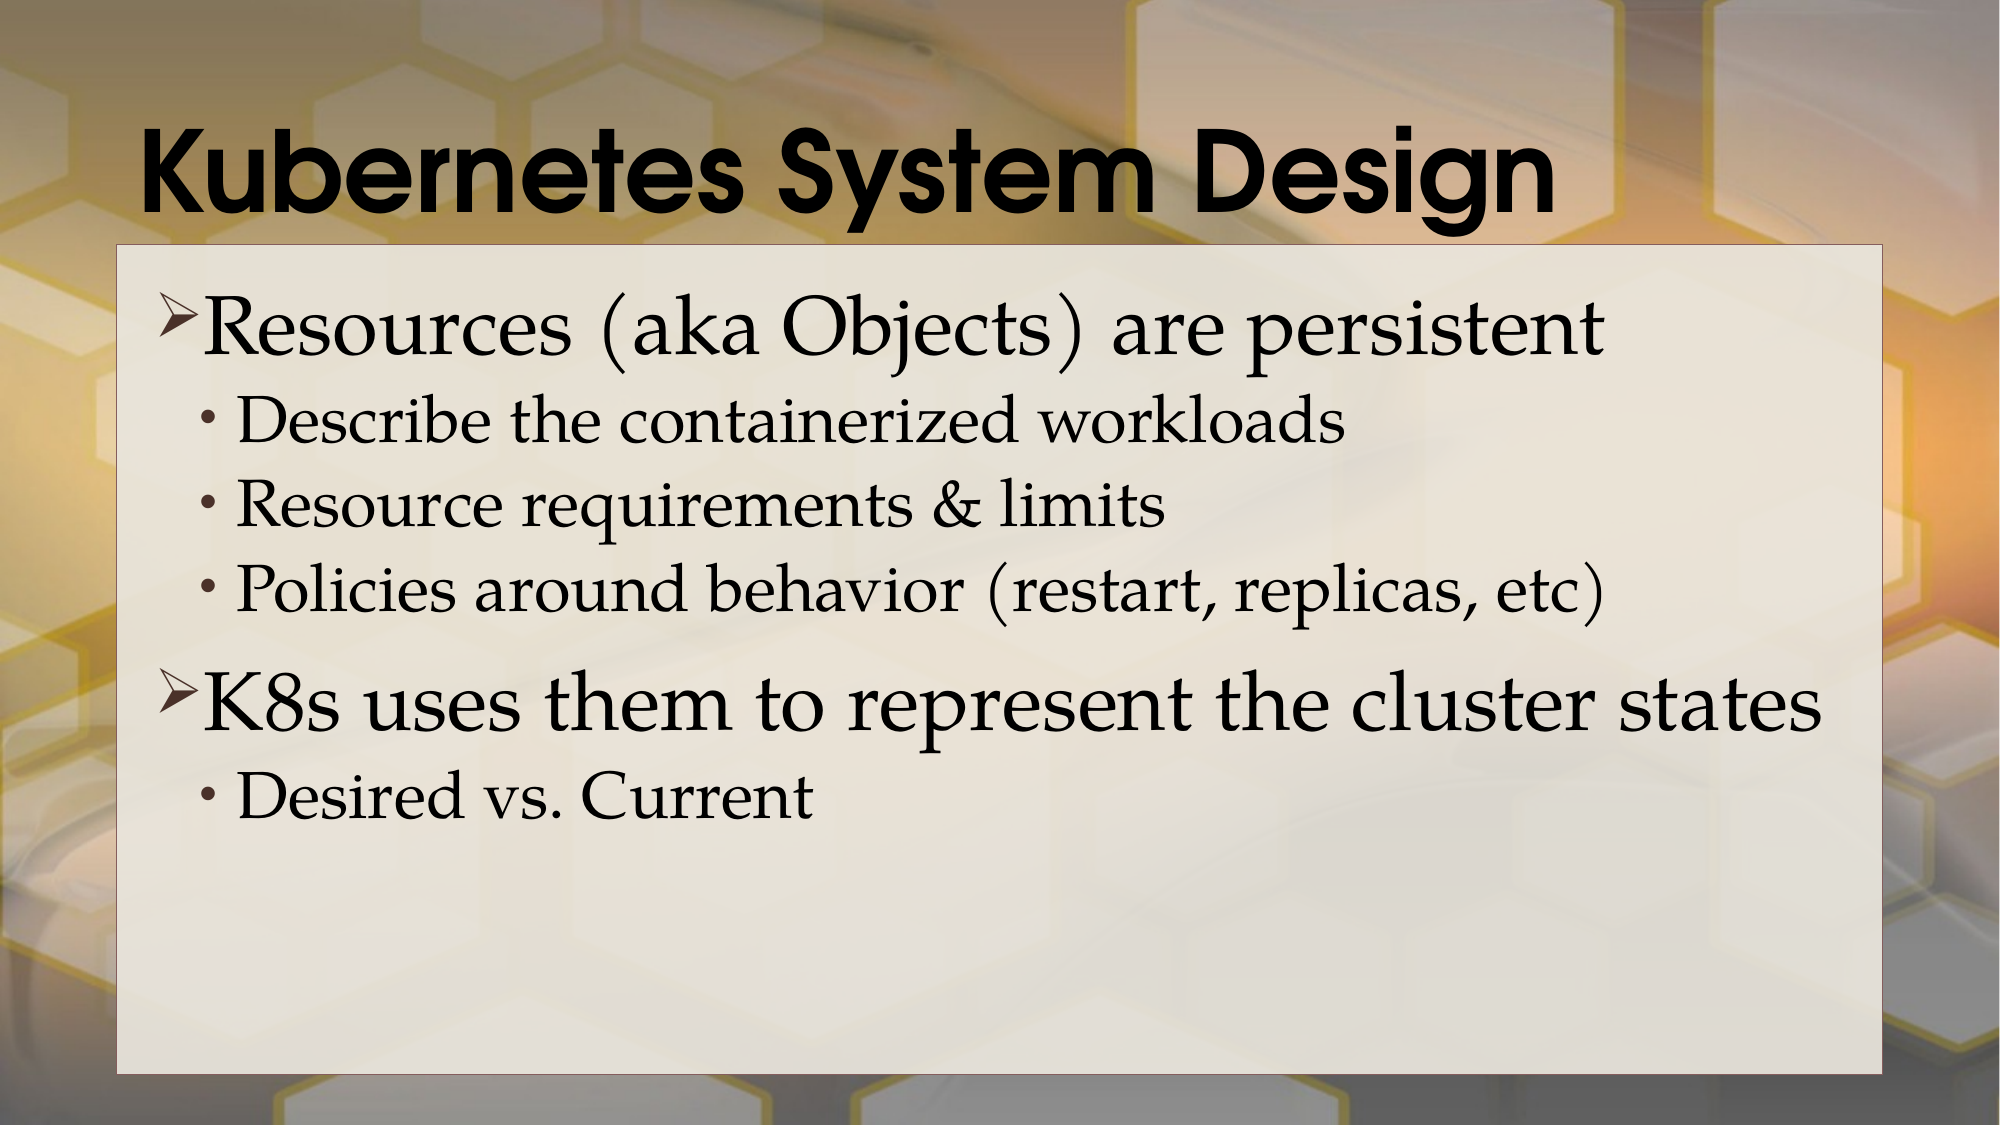

# Kubernetes System Design
Resources (aka Objects) are persistent
Describe the containerized workloads
Resource requirements & limits
Policies around behavior (restart, replicas, etc)
K8s uses them to represent the cluster states
Desired vs. Current